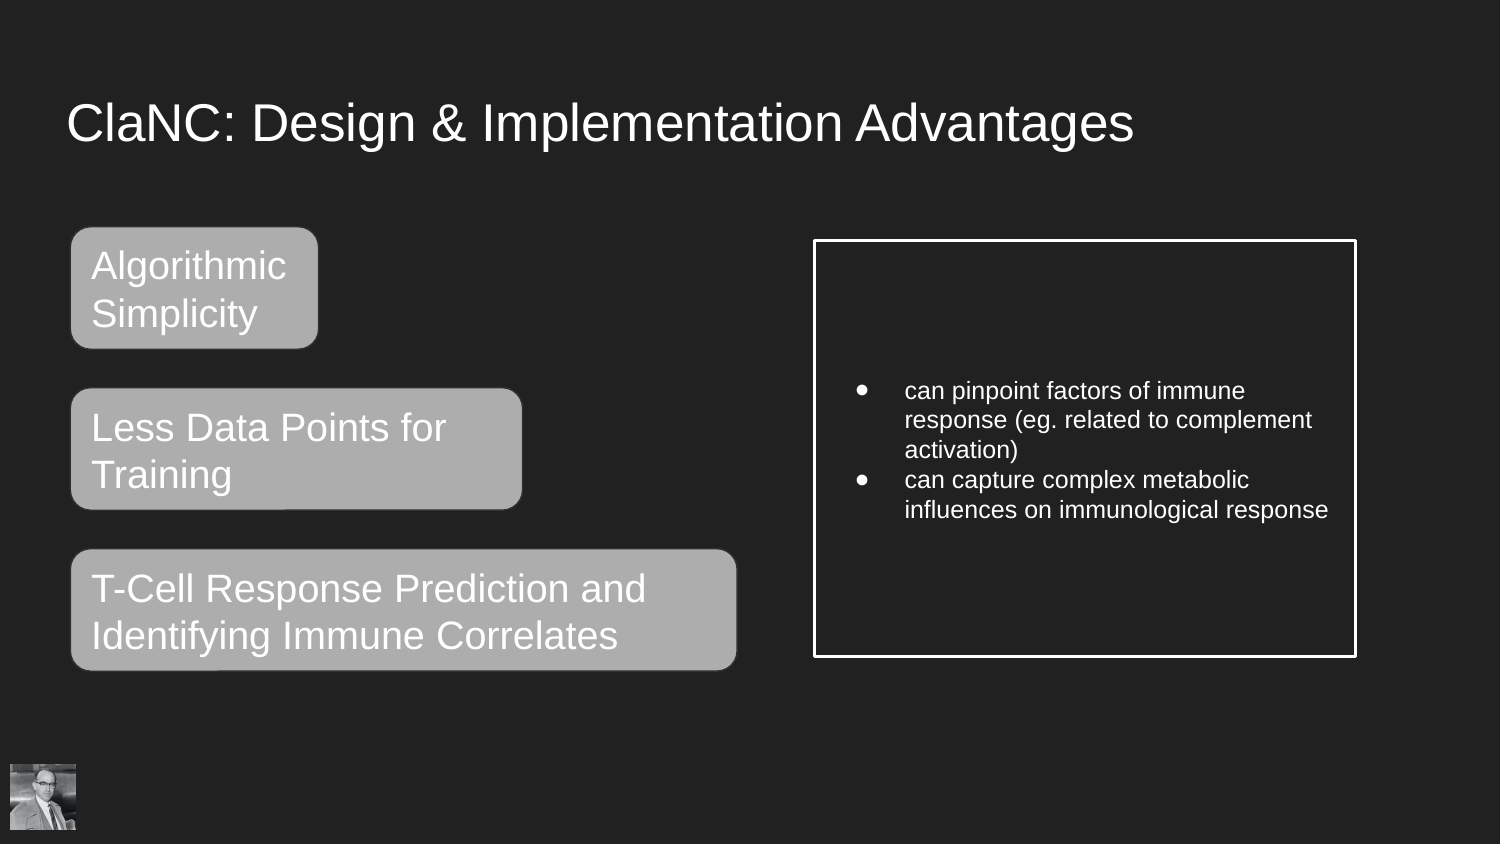

# ClaNC: Design & Implementation Advantages
Algorithmic Simplicity
can pinpoint factors of immune response (eg. related to complement activation)
can capture complex metabolic influences on immunological response
Less Data Points for Training
T-Cell Response Prediction and Identifying Immune Correlates